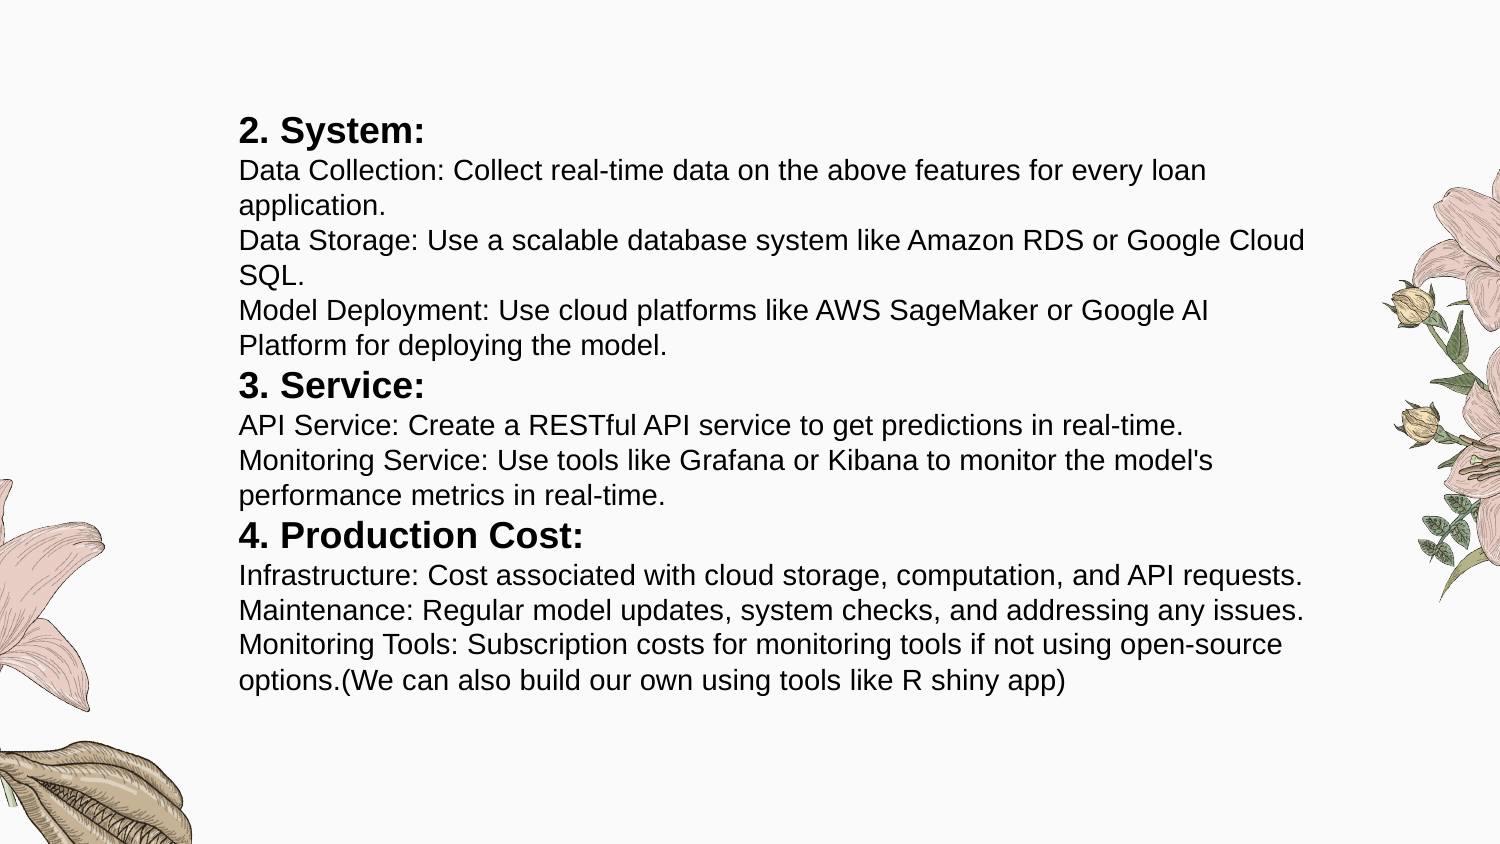

2. System:
Data Collection: Collect real-time data on the above features for every loan application.
Data Storage: Use a scalable database system like Amazon RDS or Google Cloud SQL.
Model Deployment: Use cloud platforms like AWS SageMaker or Google AI Platform for deploying the model.
3. Service:
API Service: Create a RESTful API service to get predictions in real-time.
Monitoring Service: Use tools like Grafana or Kibana to monitor the model's performance metrics in real-time.
4. Production Cost:
Infrastructure: Cost associated with cloud storage, computation, and API requests.
Maintenance: Regular model updates, system checks, and addressing any issues.
Monitoring Tools: Subscription costs for monitoring tools if not using open-source options.(We can also build our own using tools like R shiny app)